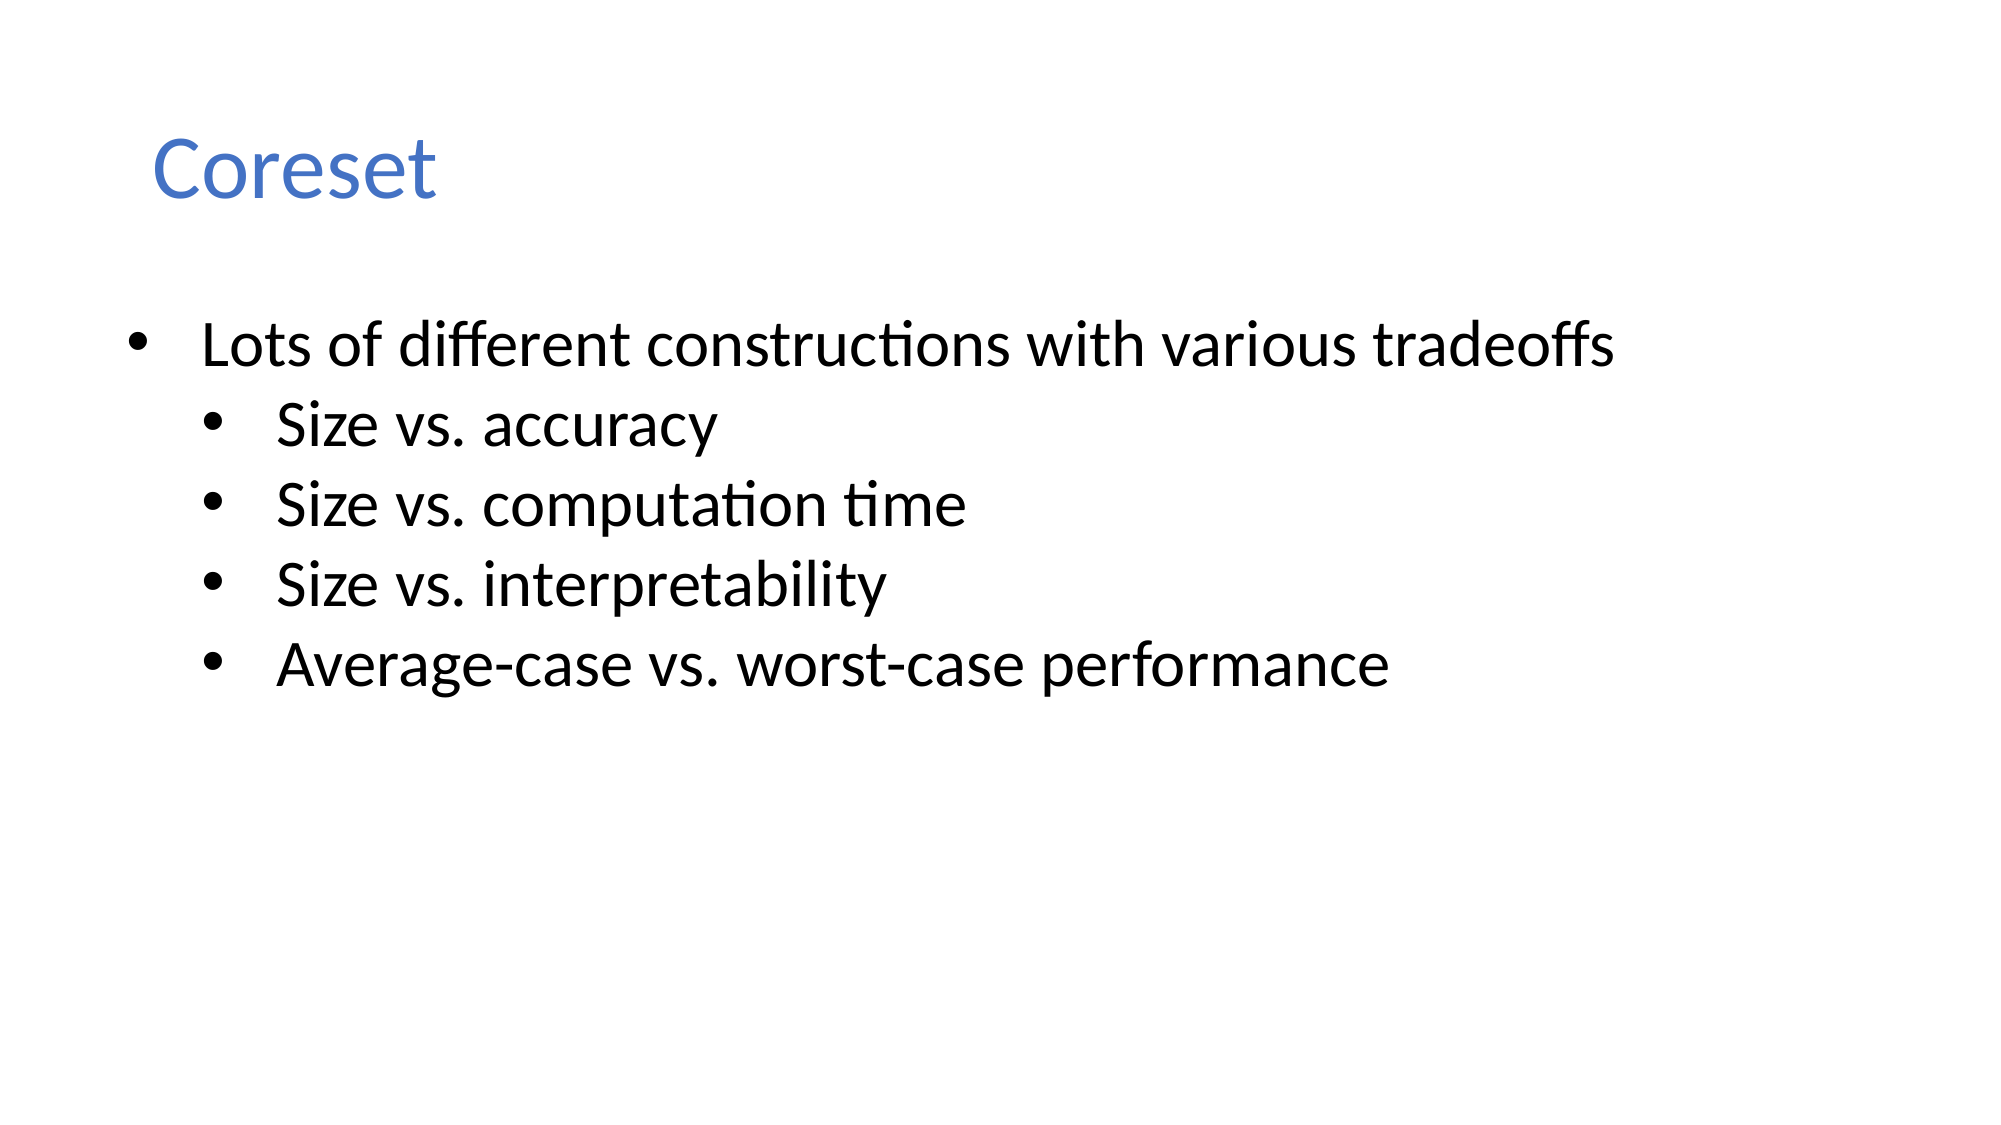

# Coreset
Lots of different constructions with various tradeoffs
Size vs. accuracy
Size vs. computation time
Size vs. interpretability
Average-case vs. worst-case performance